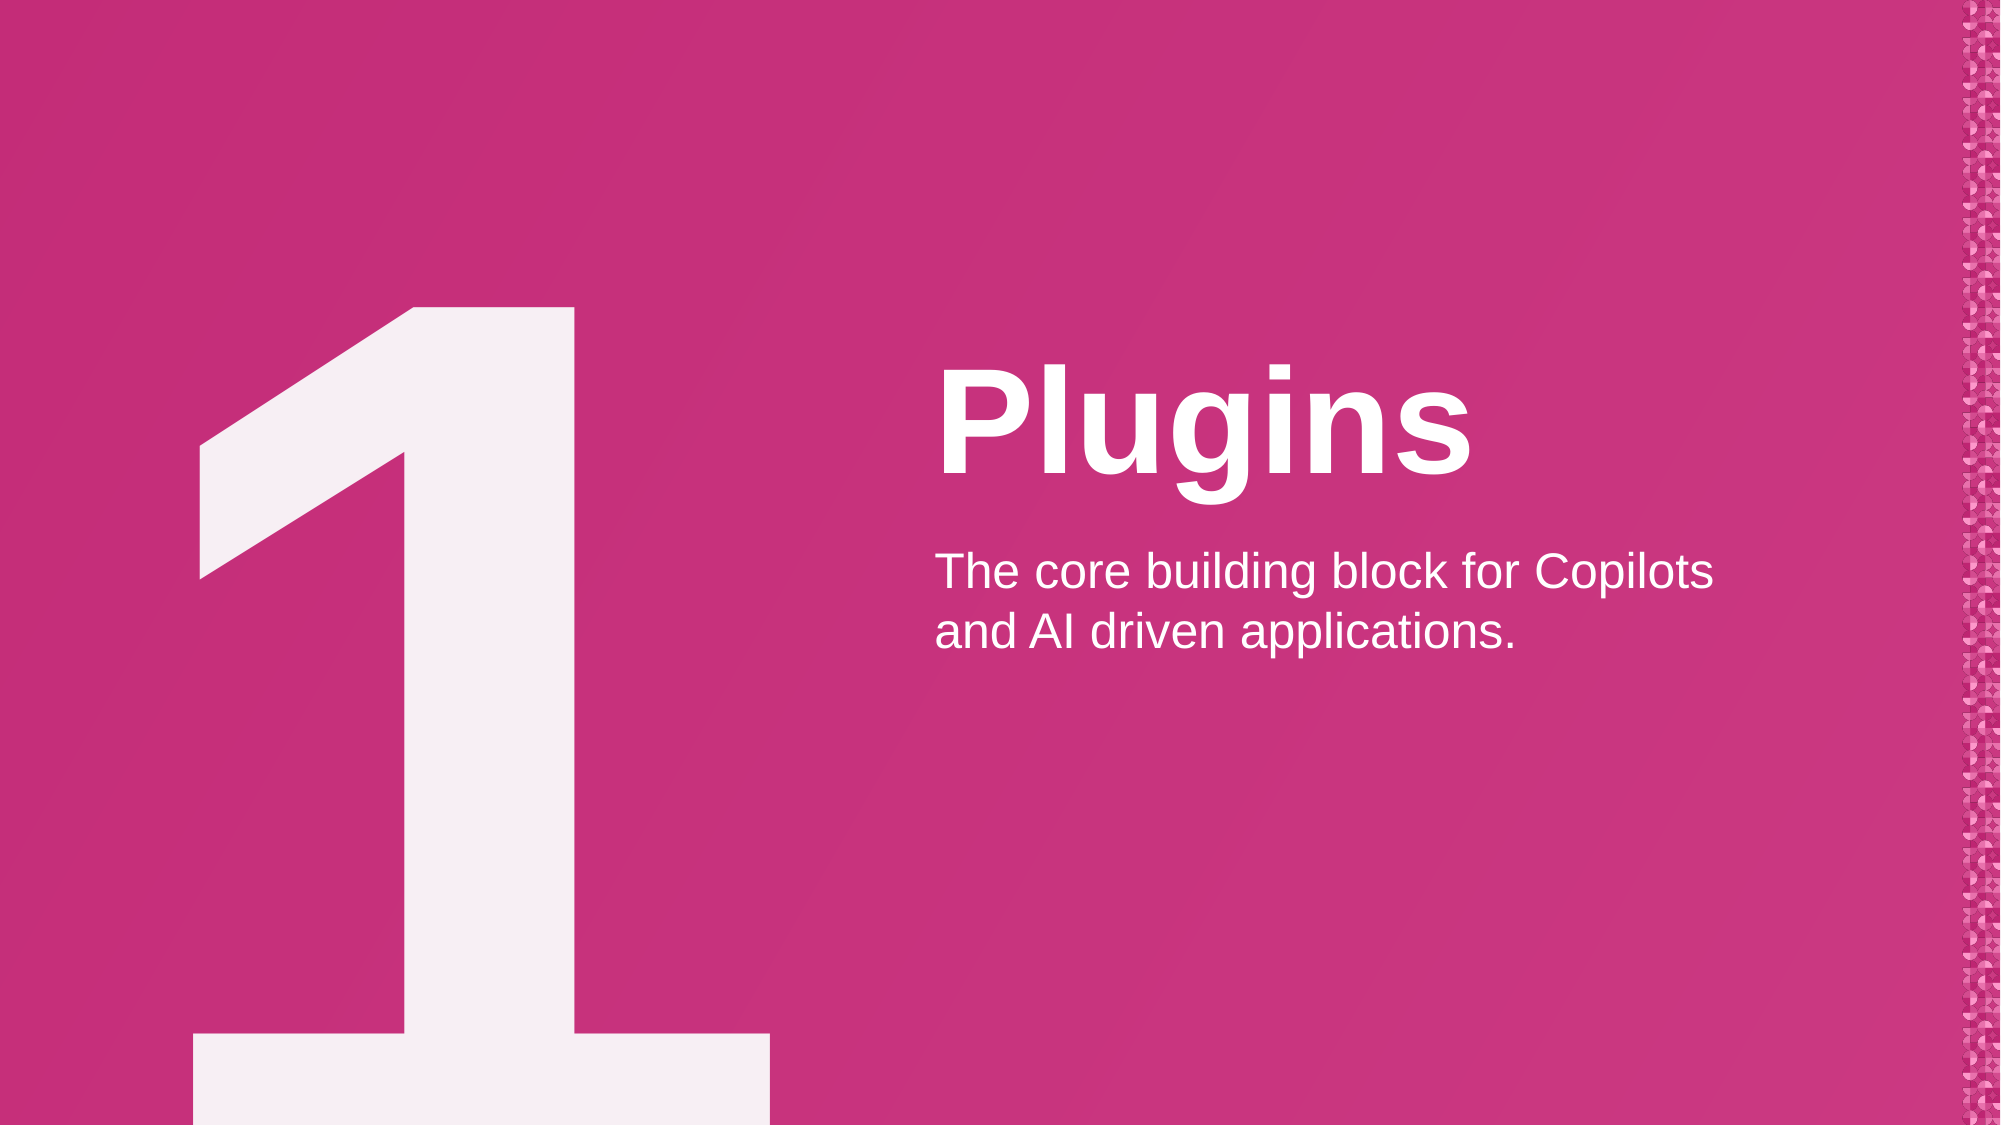

Plugins
The core building block for Copilots and AI driven applications.